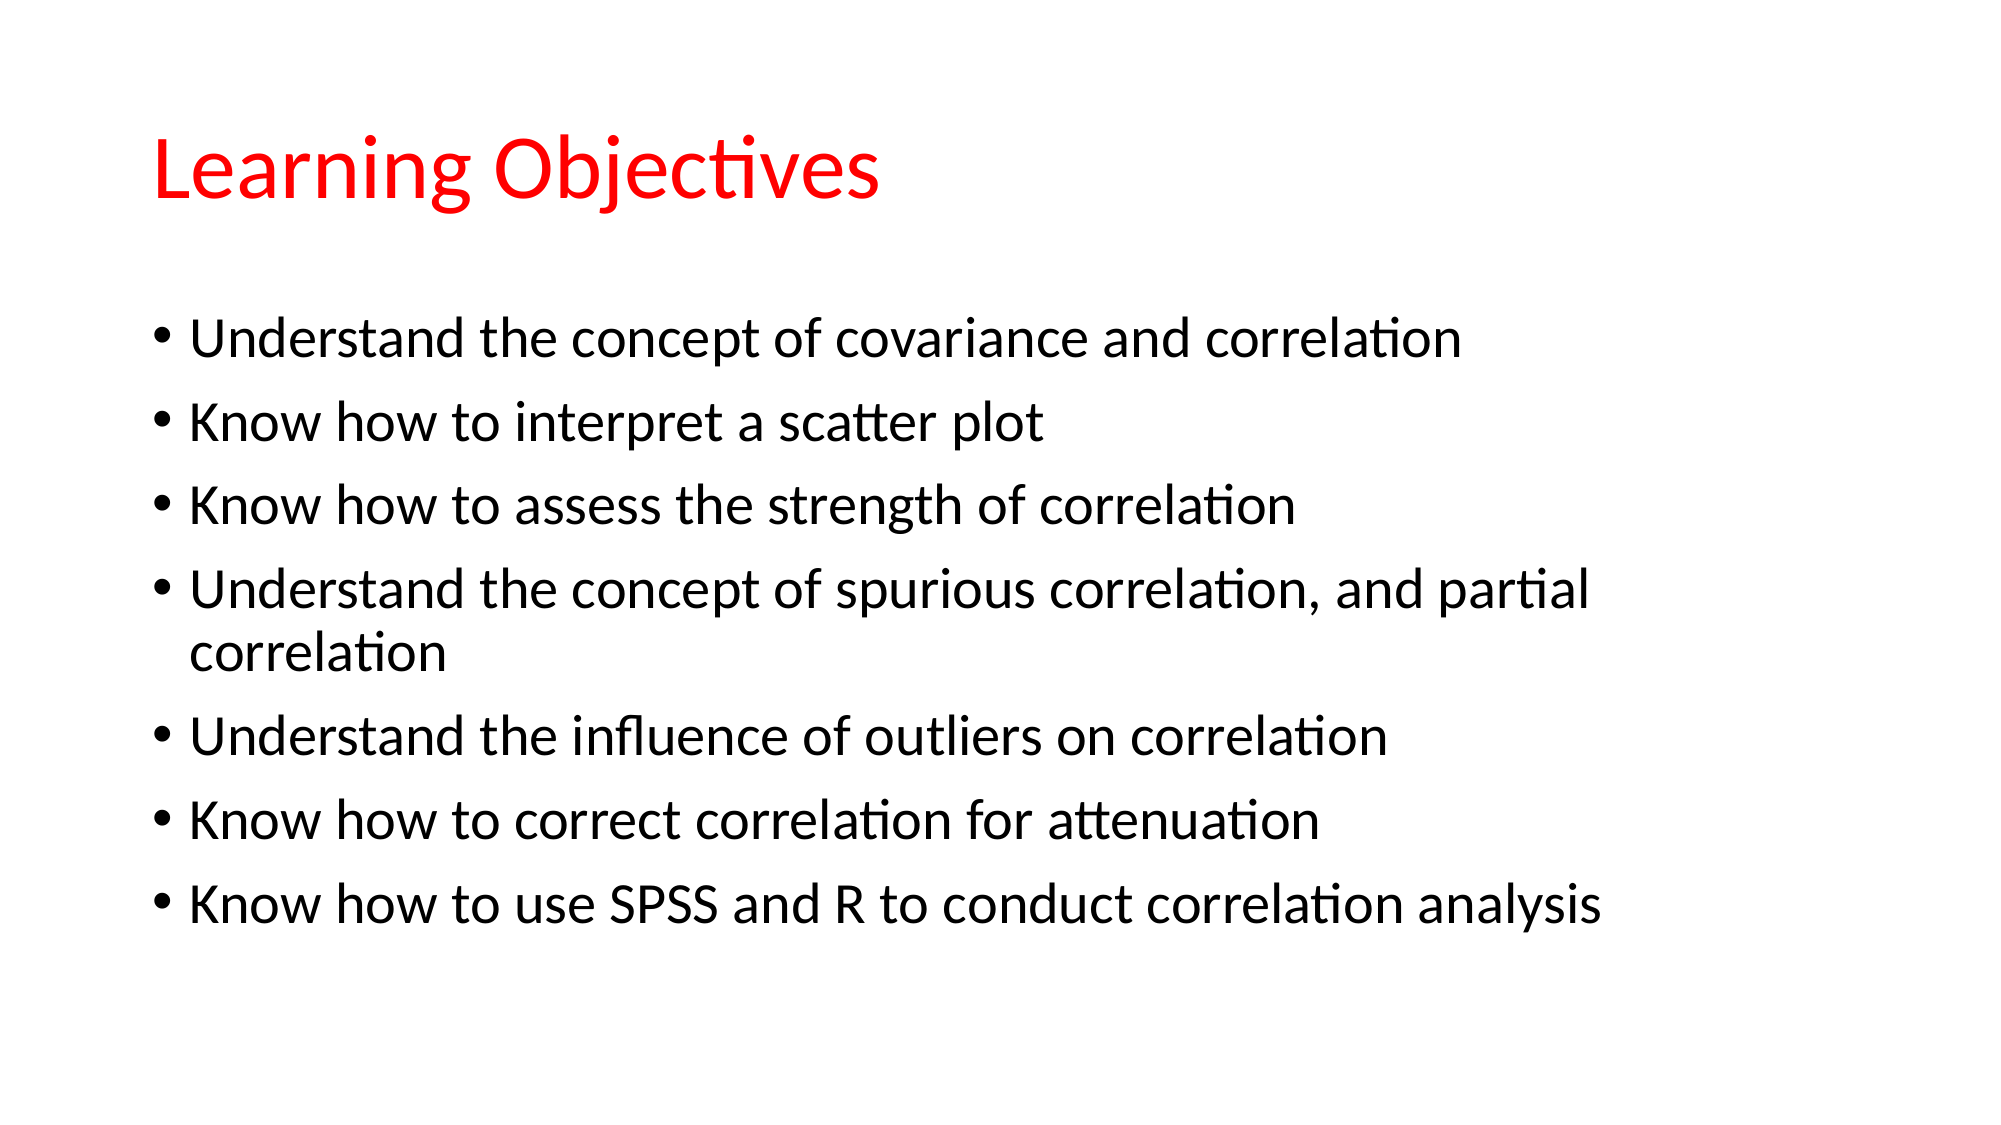

# Learning Objectives
Understand the concept of covariance and correlation
Know how to interpret a scatter plot
Know how to assess the strength of correlation
Understand the concept of spurious correlation, and partial correlation
Understand the influence of outliers on correlation
Know how to correct correlation for attenuation
Know how to use SPSS and R to conduct correlation analysis